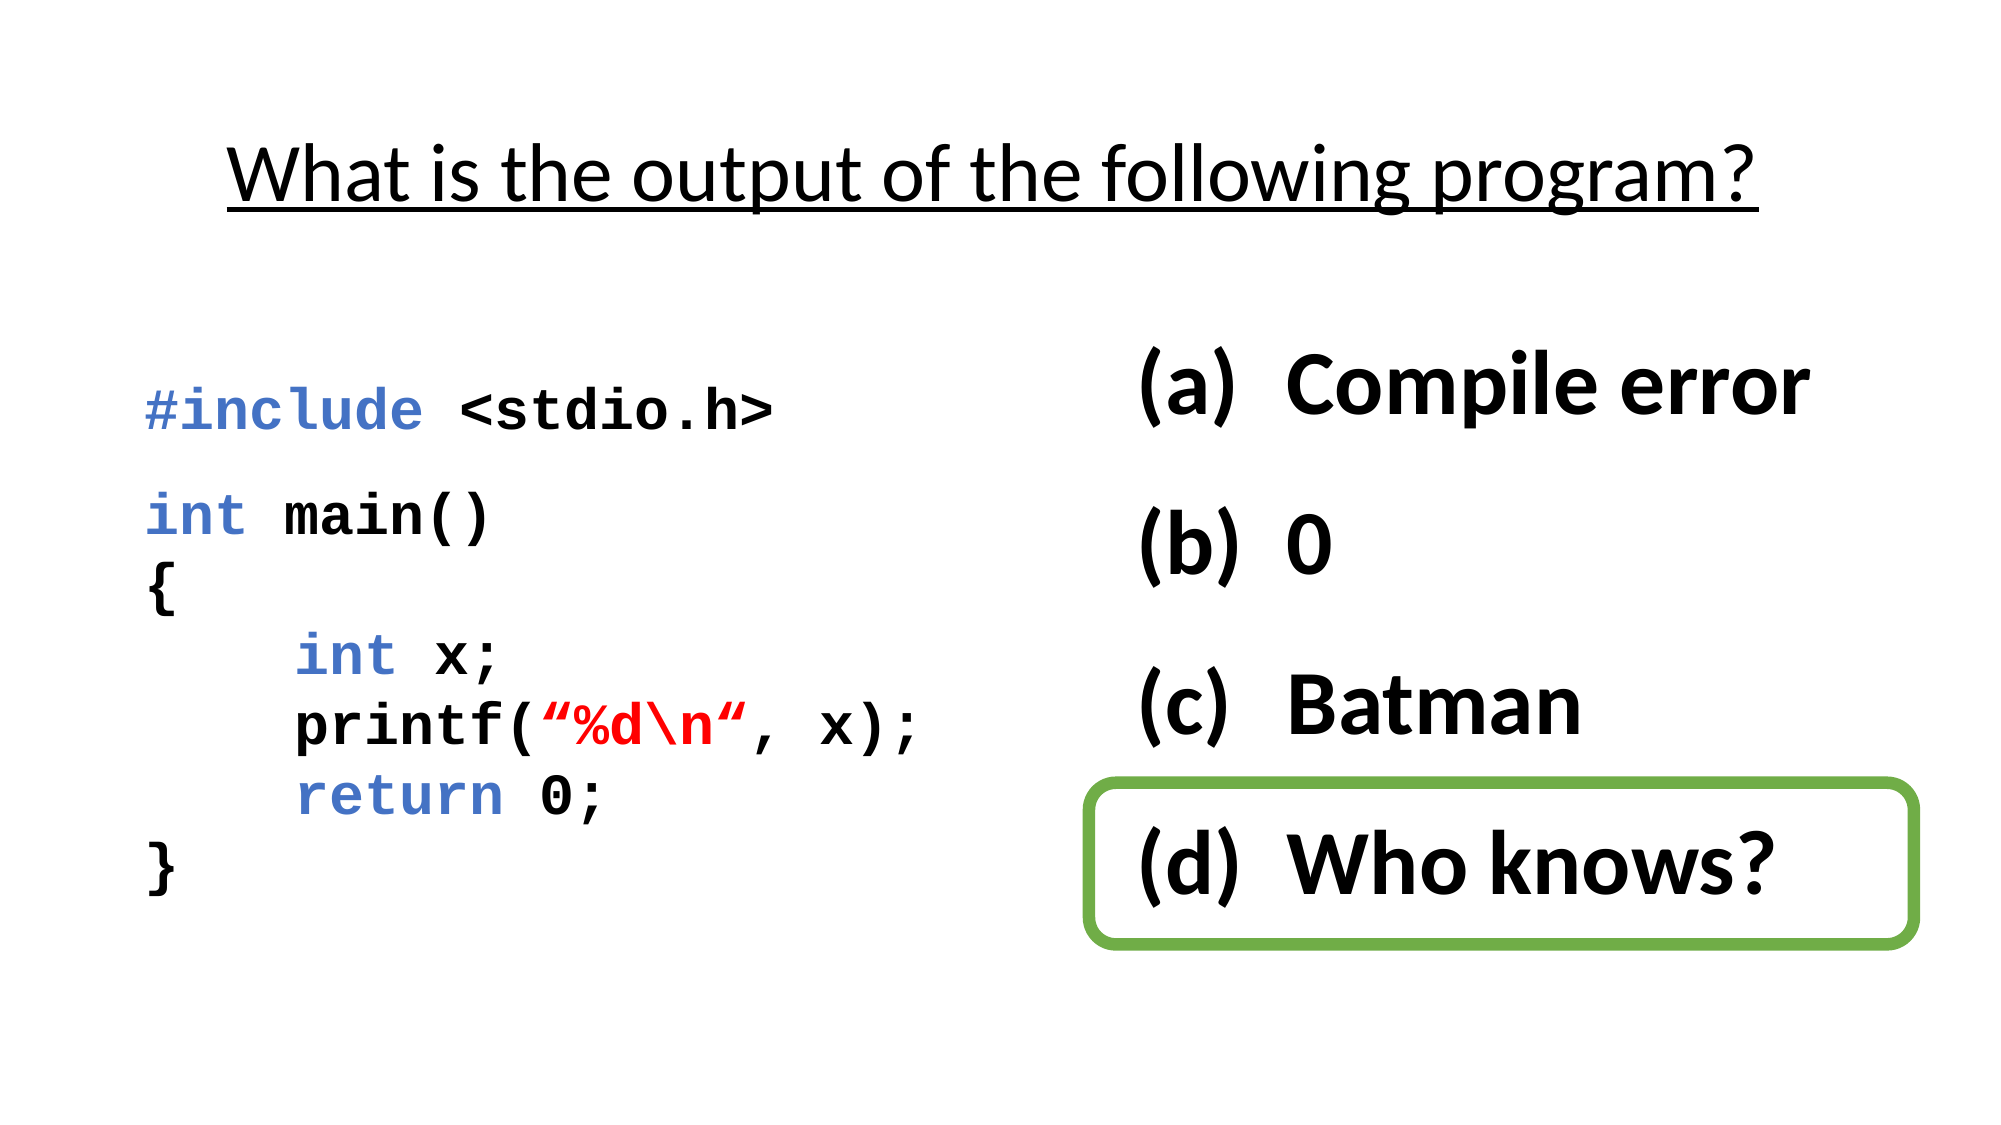

What is the output of the following program?
(a)	Compile error

(b)	0

(c)	Batman

(d)	Who knows?
#include <stdio.h>

int main()
{
   	int x;
	printf(“%d\n“, x);
	return 0;
}